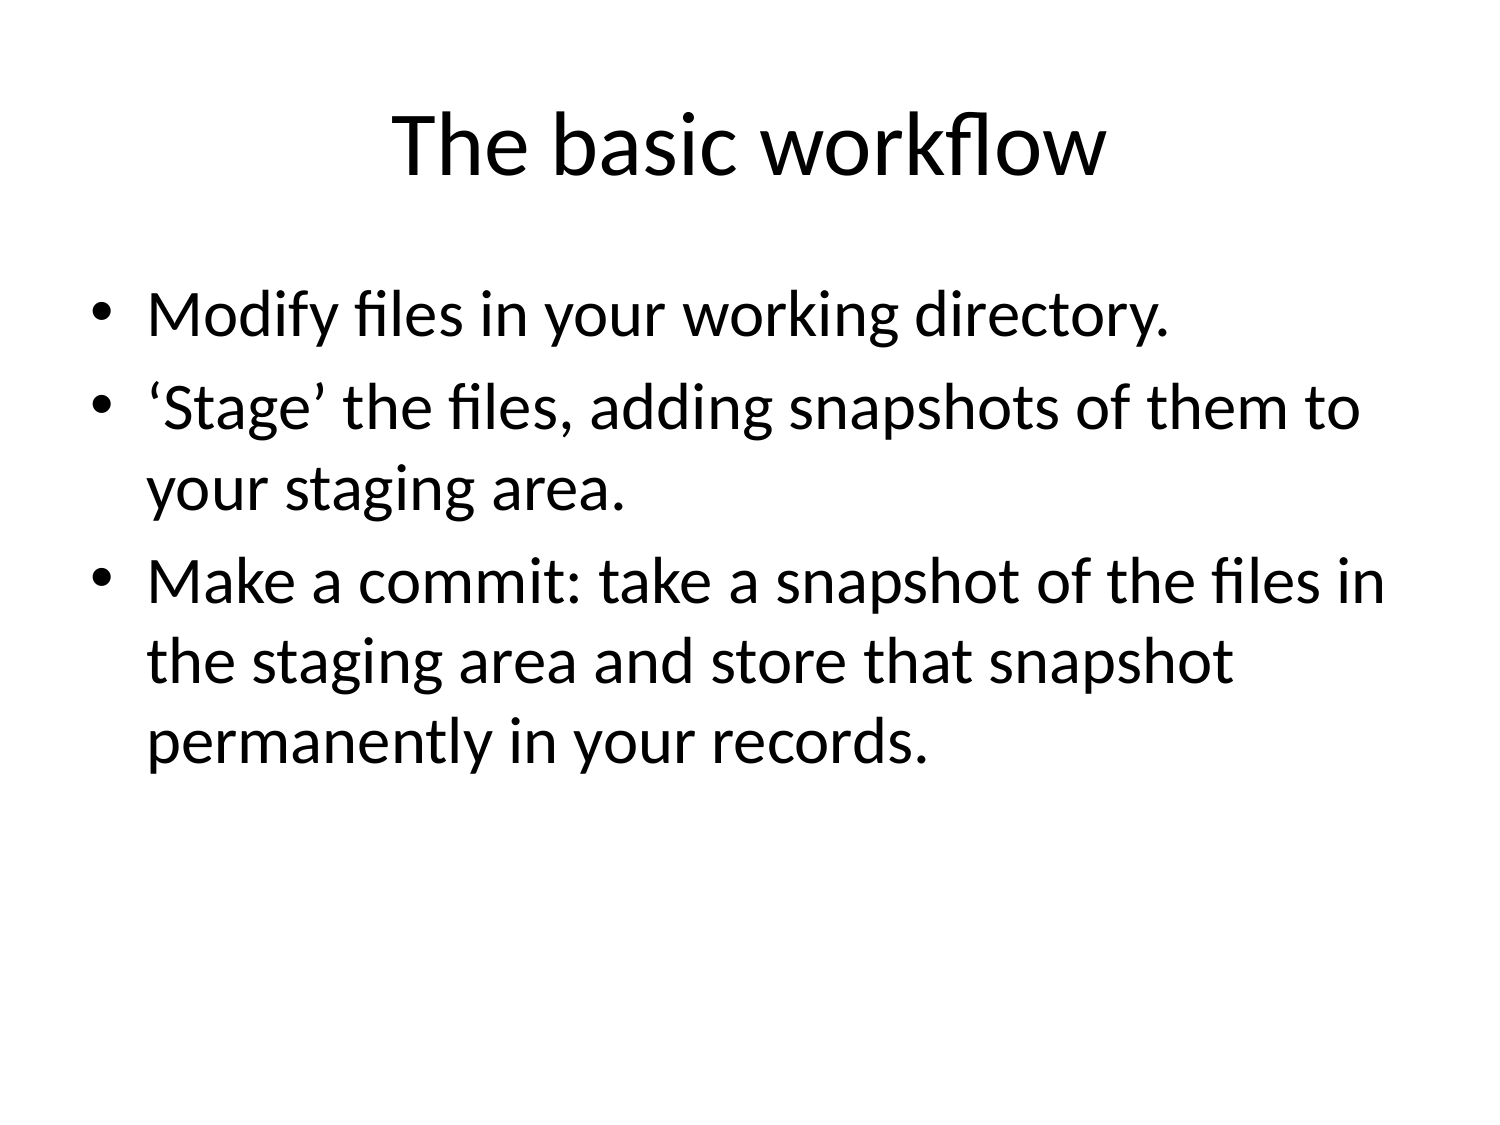

# The basic workflow
Modify files in your working directory.
‘Stage’ the files, adding snapshots of them to your staging area.
Make a commit: take a snapshot of the files in the staging area and store that snapshot permanently in your records.